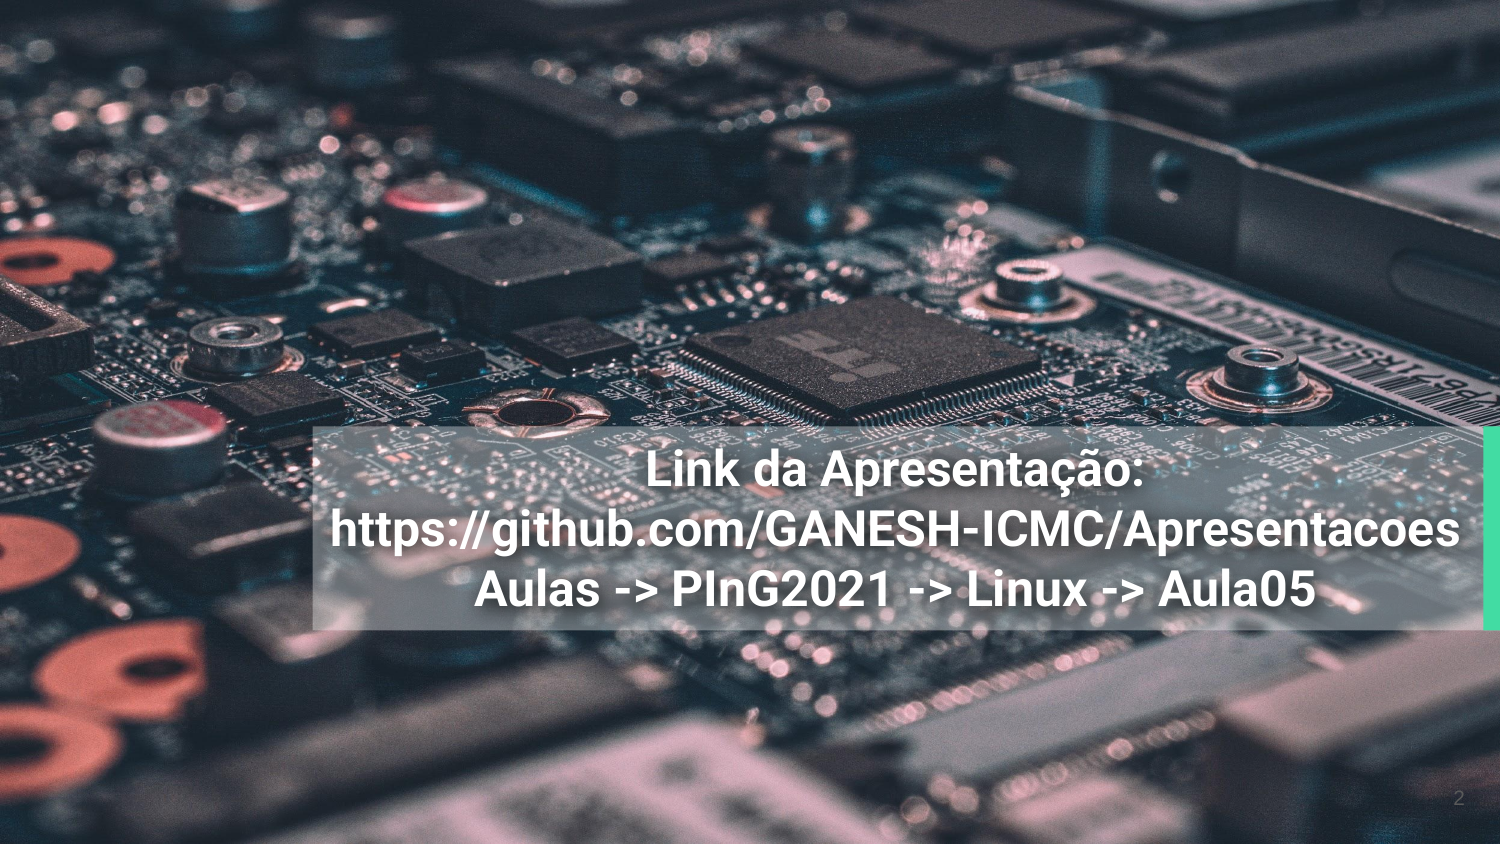

# Link da Apresentação:
https://github.com/GANESH-ICMC/Apresentacoes
Aulas -> PInG2021 -> Linux -> Aula05
2